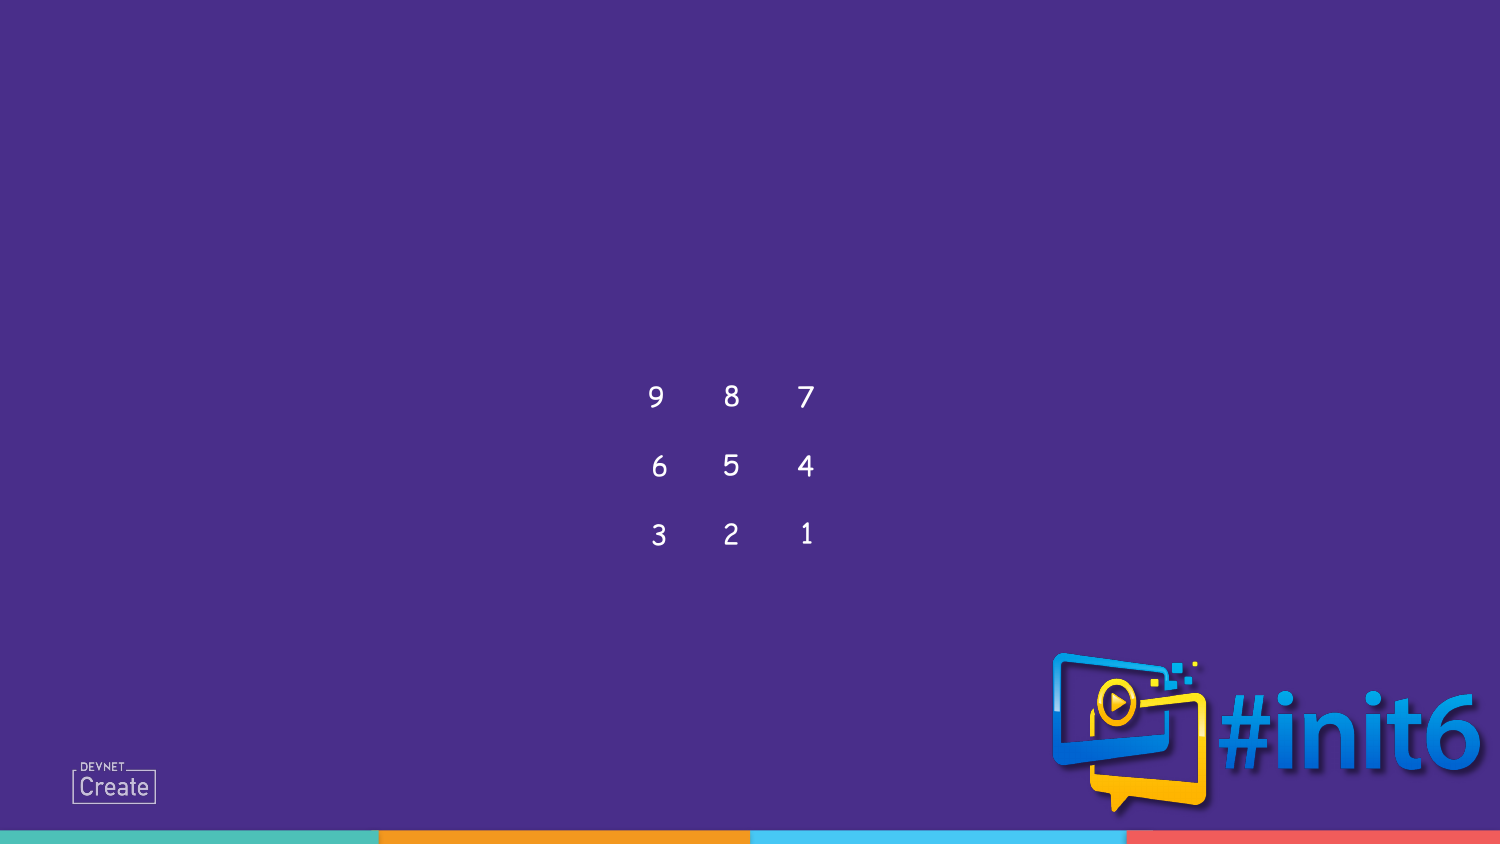

9
8
7

5
6
4
3
2
1